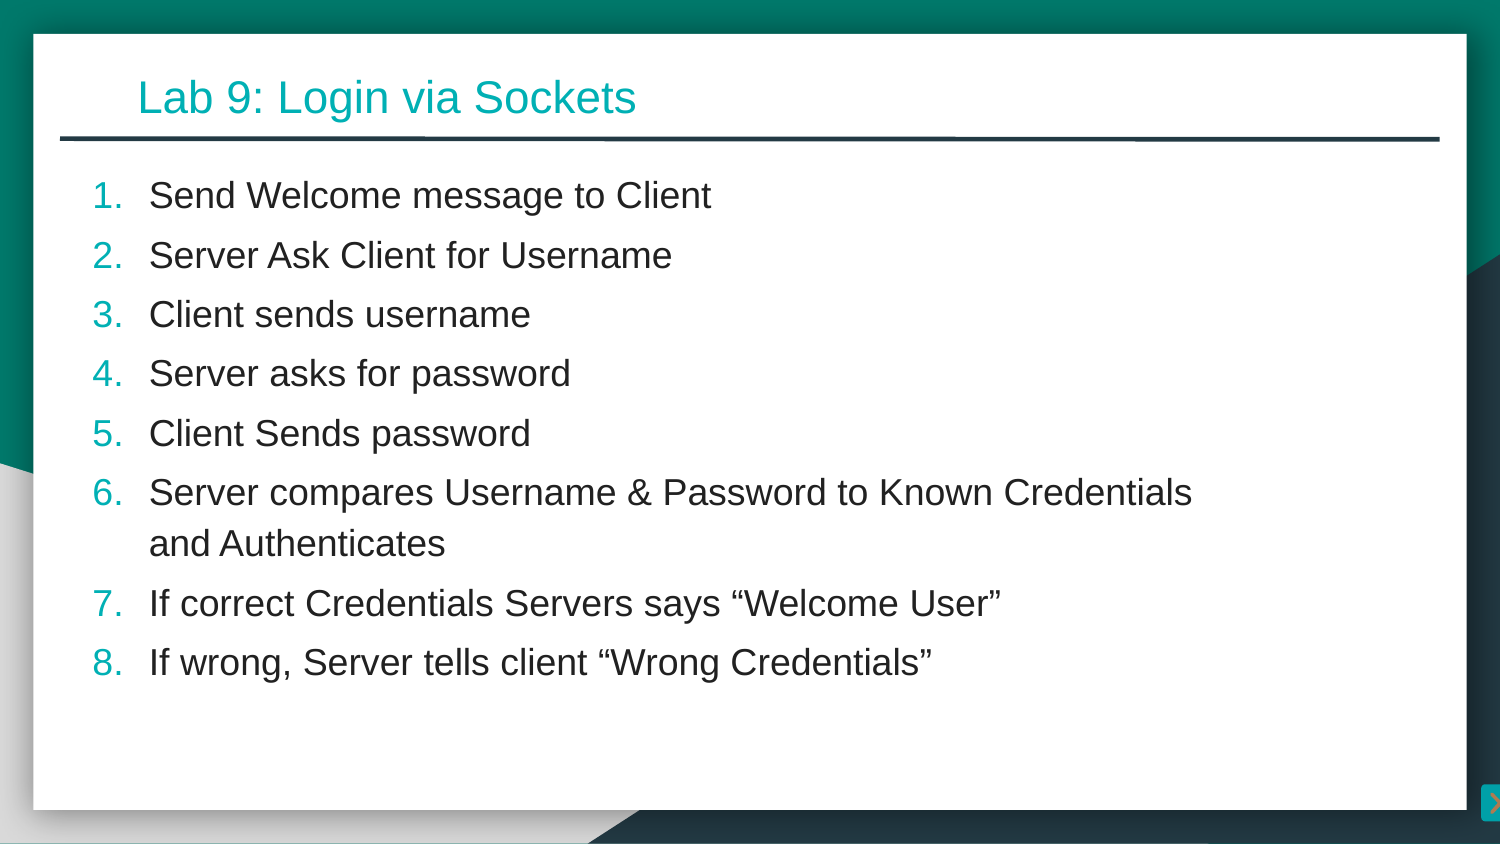

Lab 9: Login via Sockets
Send Welcome message to Client
Server Ask Client for Username
Client sends username
Server asks for password
Client Sends password
Server compares Username & Password to Known Credentials and Authenticates
If correct Credentials Servers says “Welcome User”
If wrong, Server tells client “Wrong Credentials”